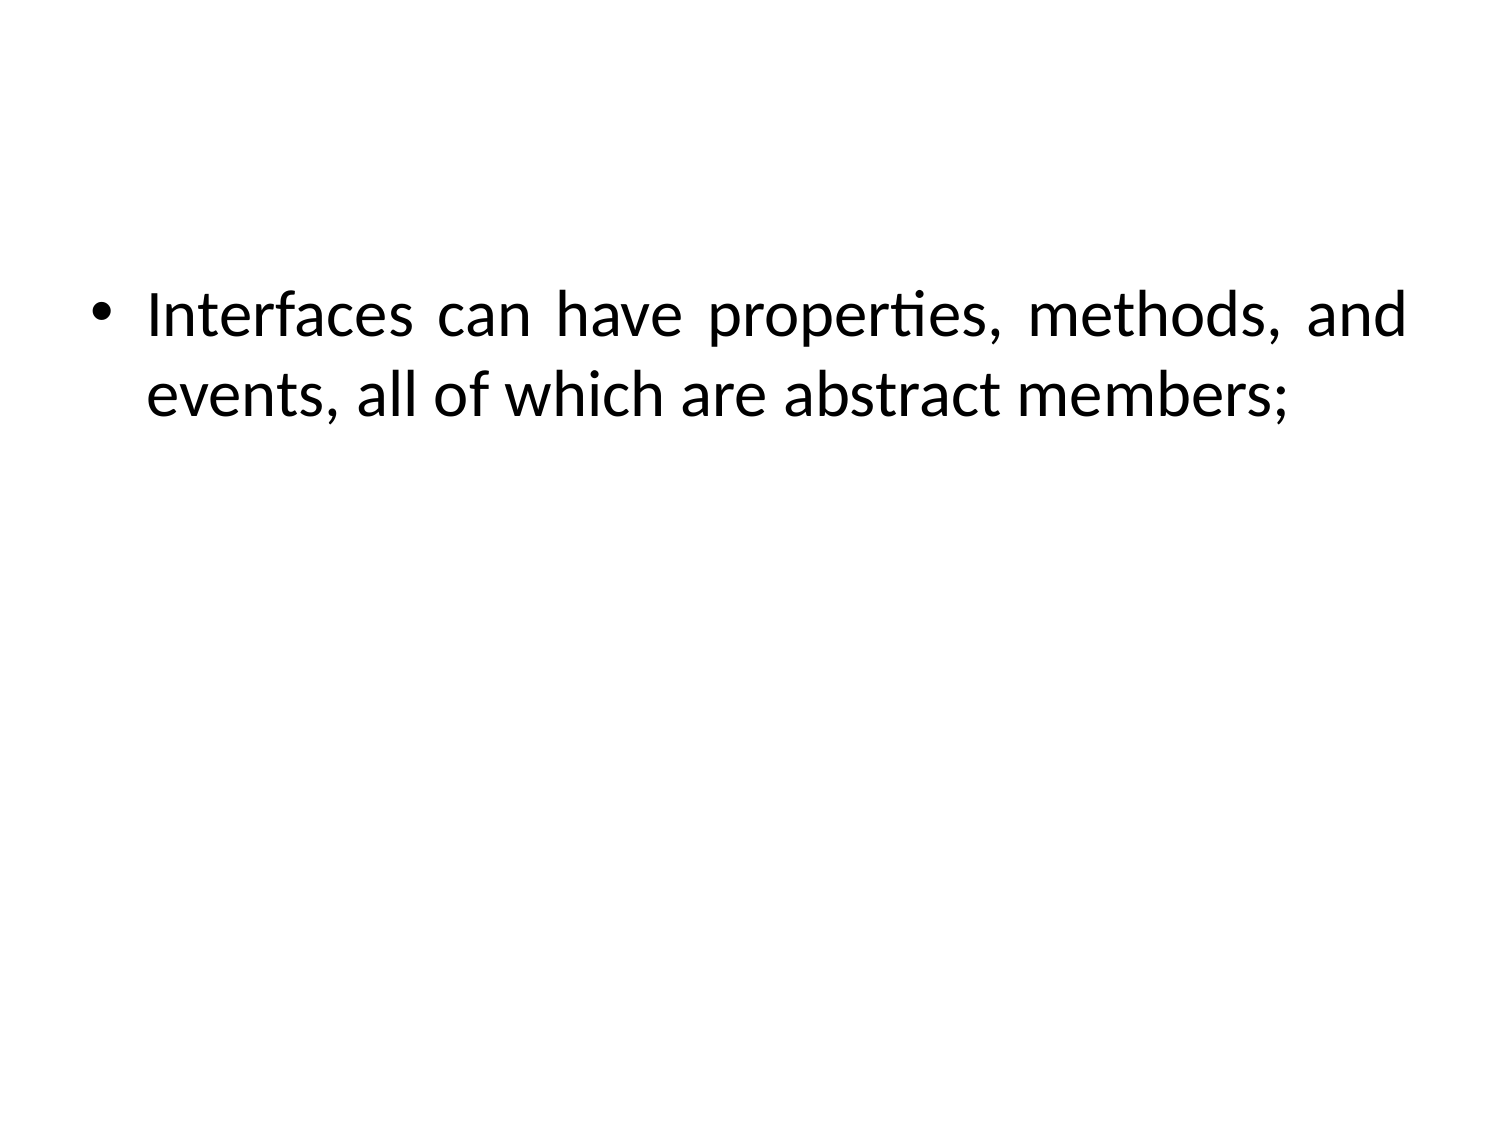

#
Interfaces can have properties, methods, and events, all of which are abstract members;